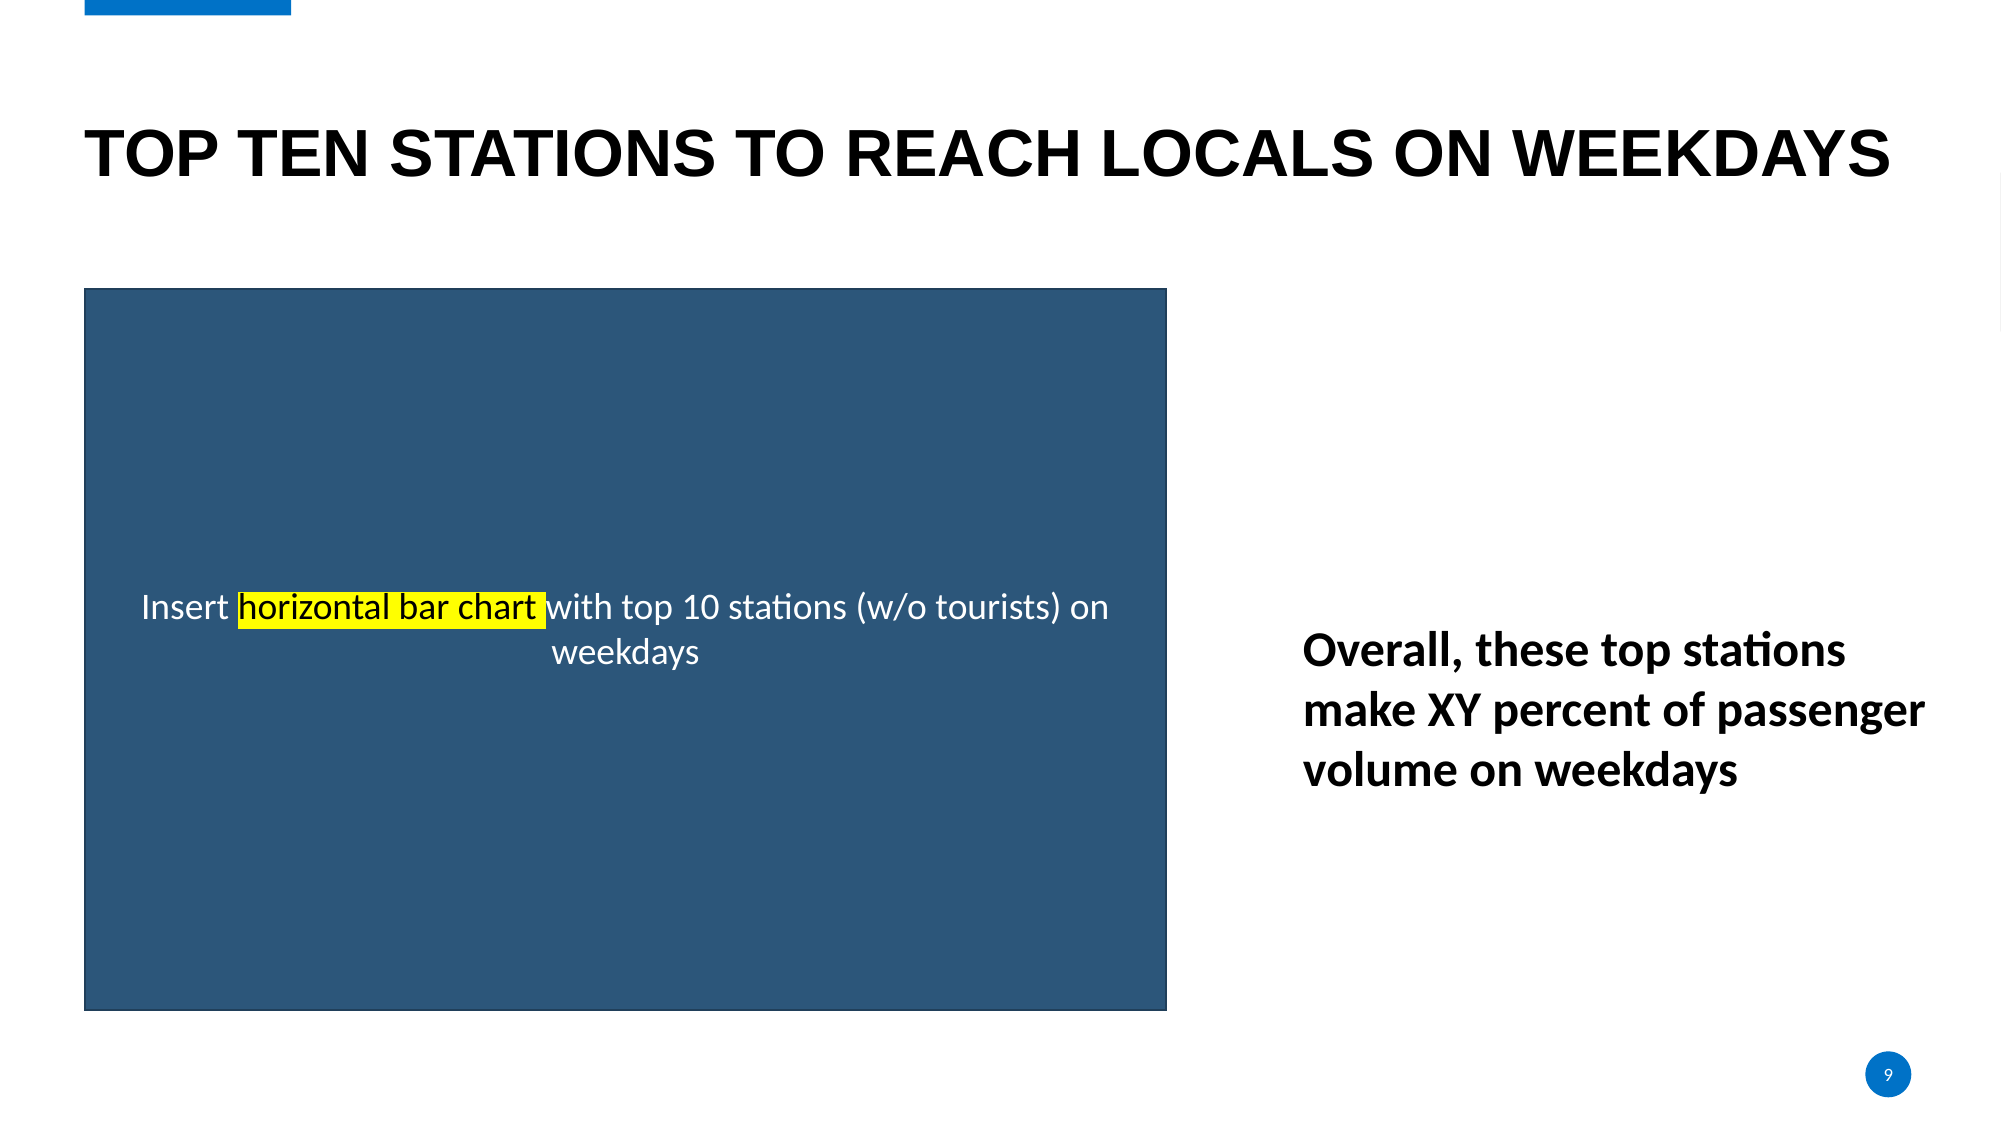

Insert
# Top ten stations to reach locals on weekdays
Insert horizontal bar chart with top 10 stations (w/o tourists) on weekdays

Overall, these top stations make XY percent of passenger volume on weekdays

9